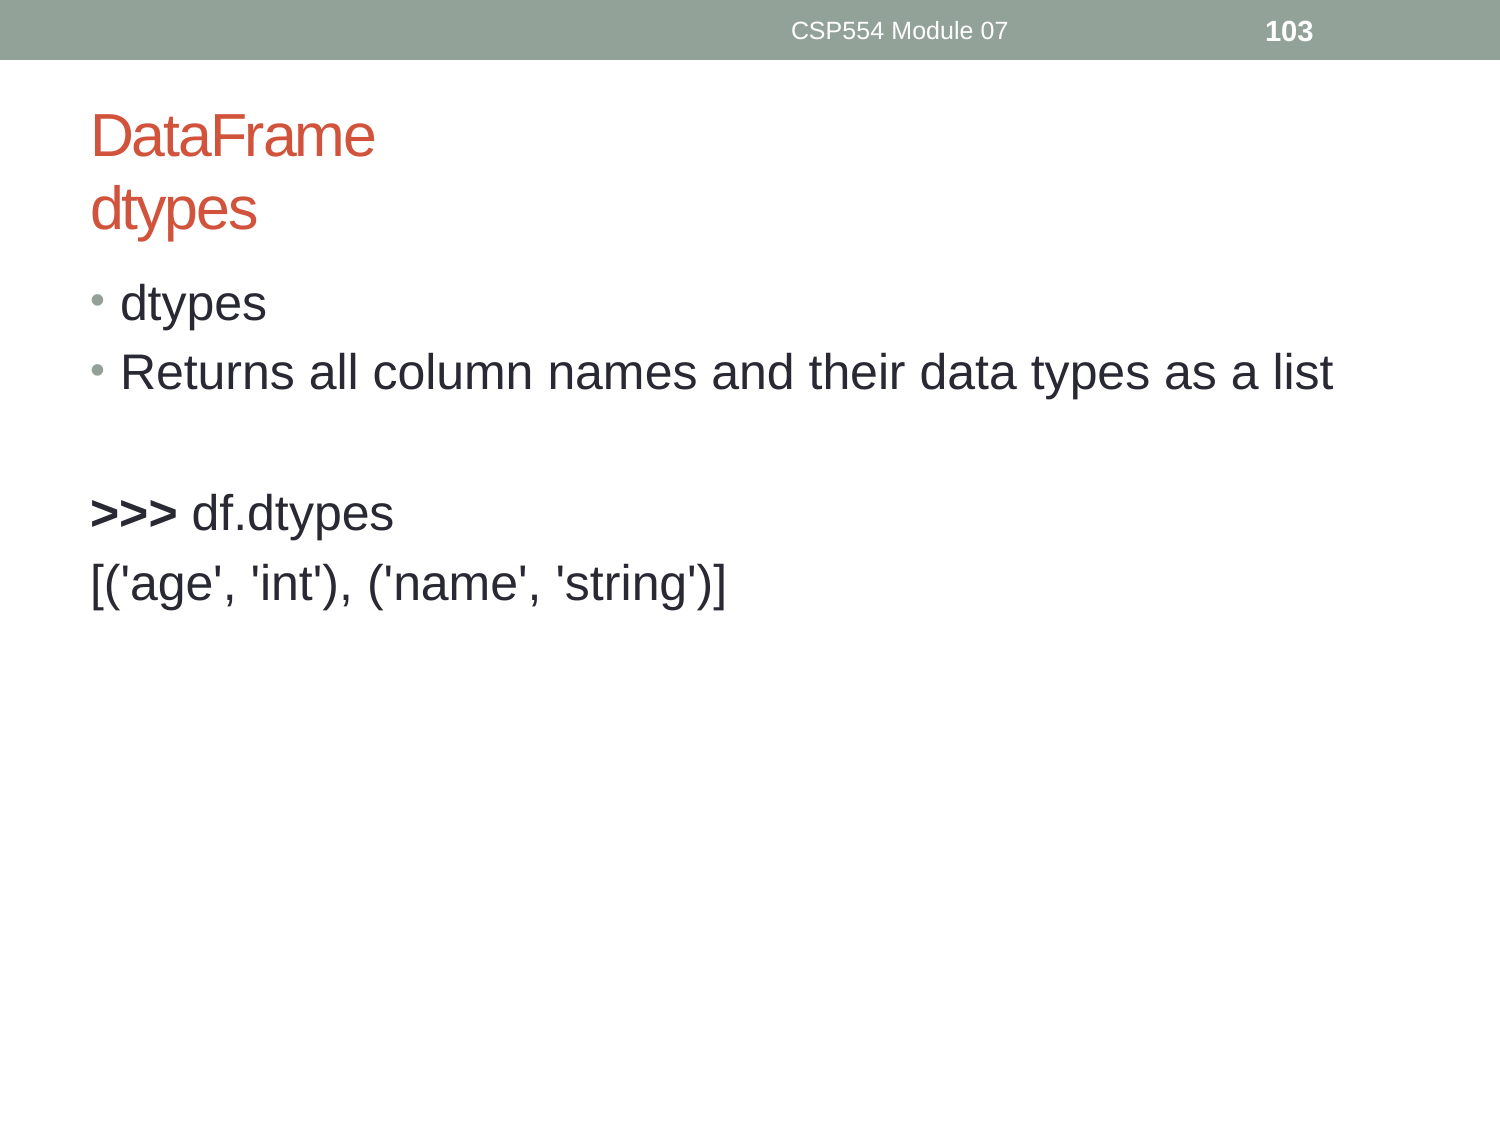

CSP554 Module 07
103
# DataFrame dtypes
dtypes
Returns all column names and their data types as a list

>>> df.dtypes
[('age', 'int'), ('name', 'string')]